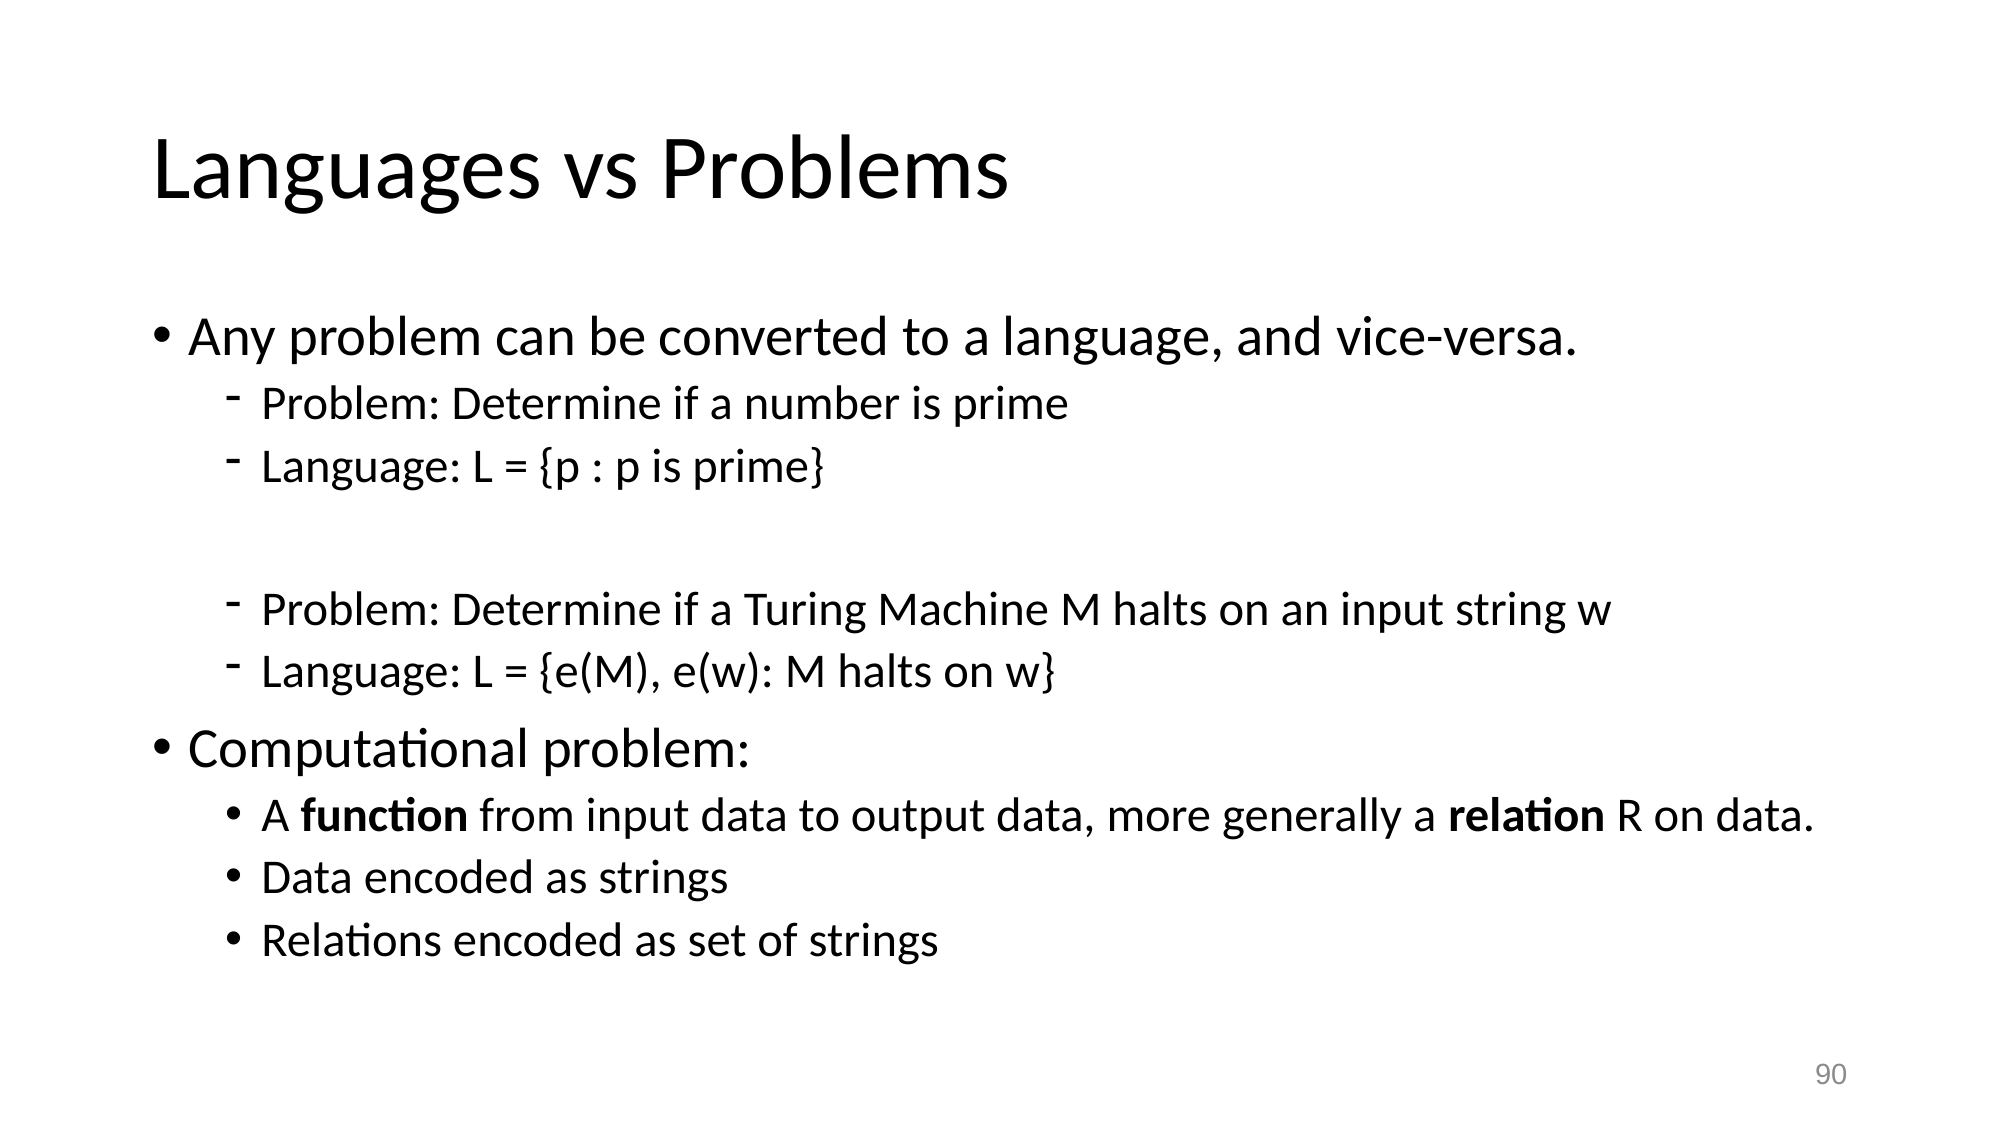

# Languages vs Problems
Any problem can be converted to a language, and vice-versa.
Problem: Determine if a number is prime
Language: L = {p : p is prime}

Problem: Determine if a Turing Machine M halts on an input string w
Language: L = {e(M), e(w): M halts on w}
Computational problem:
A function from input data to output data, more generally a relation R on data.
Data encoded as strings
Relations encoded as set of strings

90